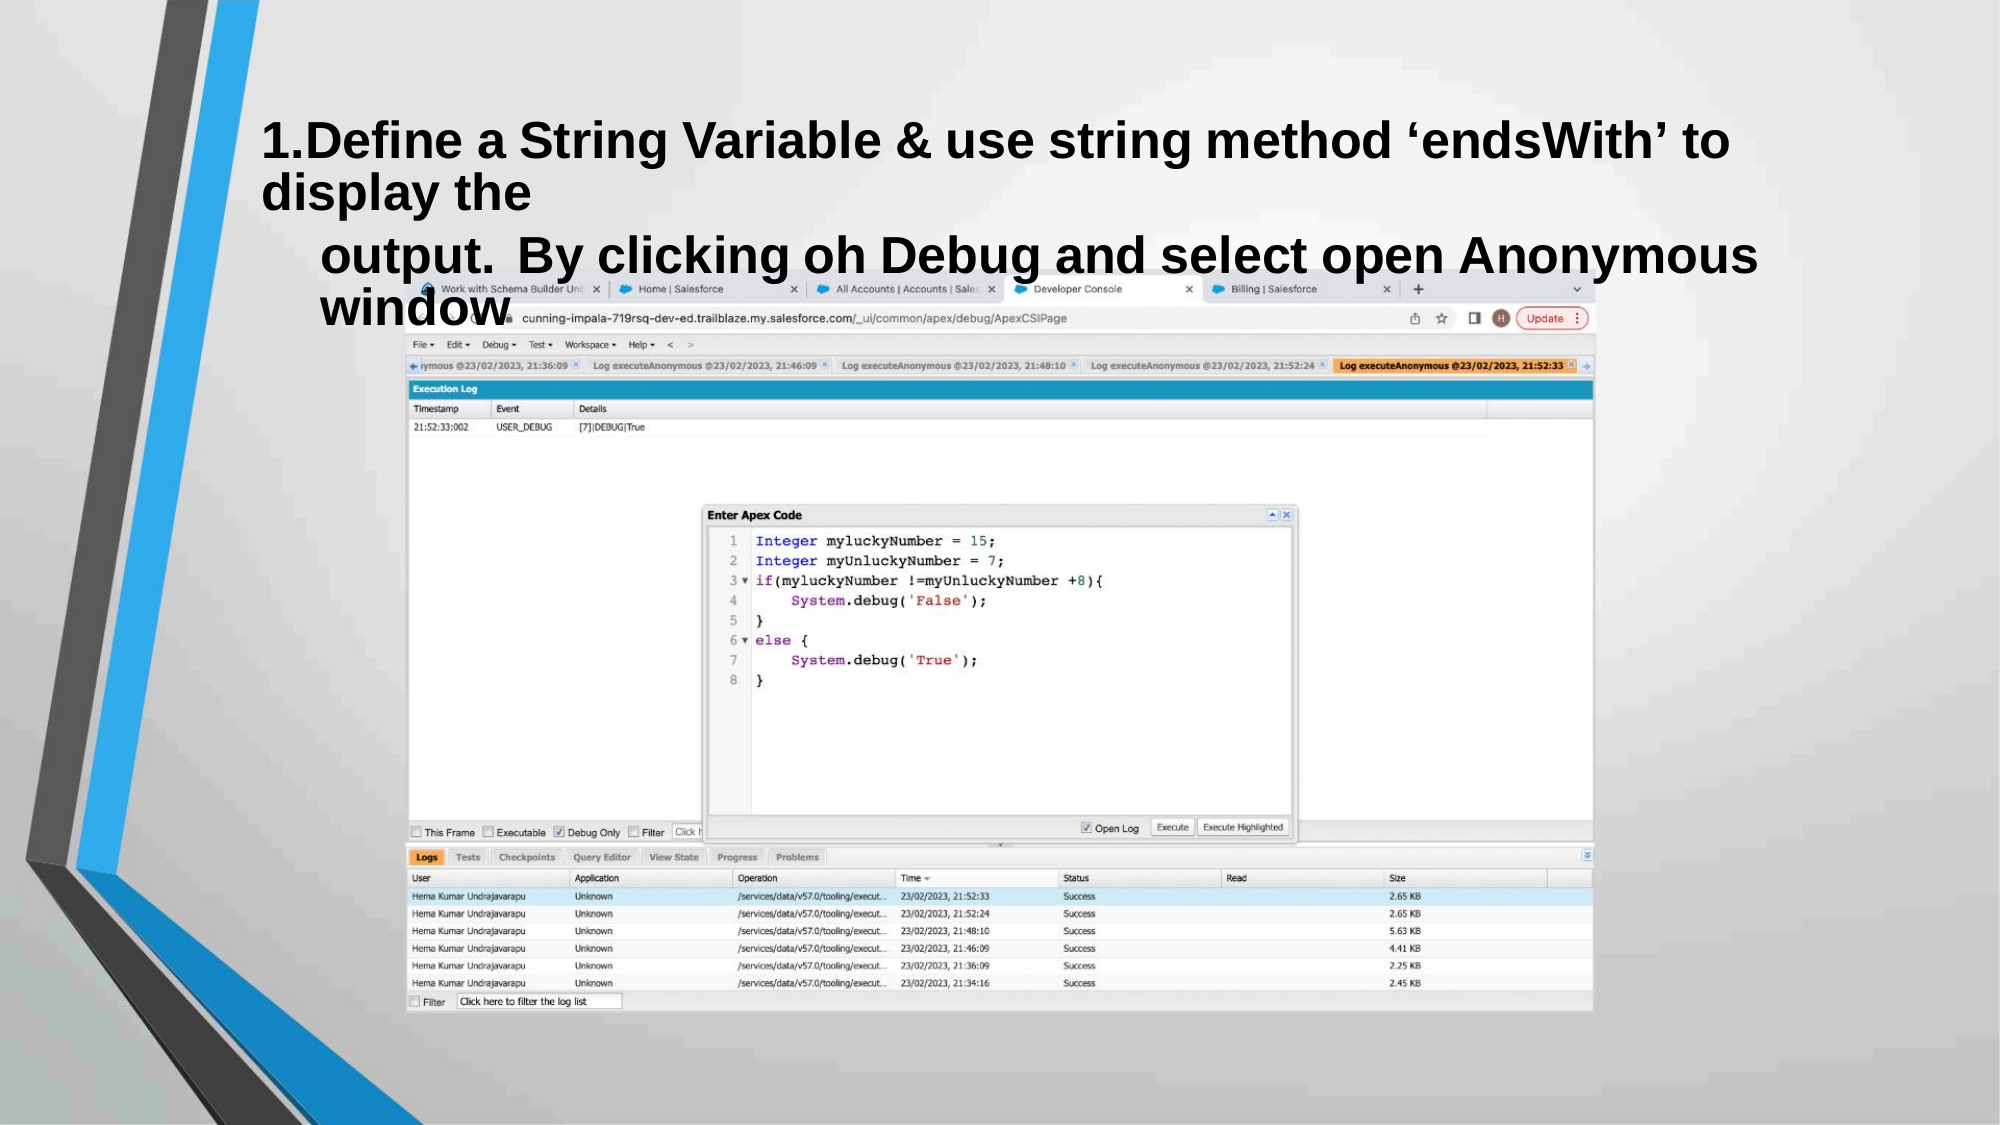

1.Define a String Variable & use string method ‘endsWith’ to display the
output. By clicking oh Debug and select open Anonymous window